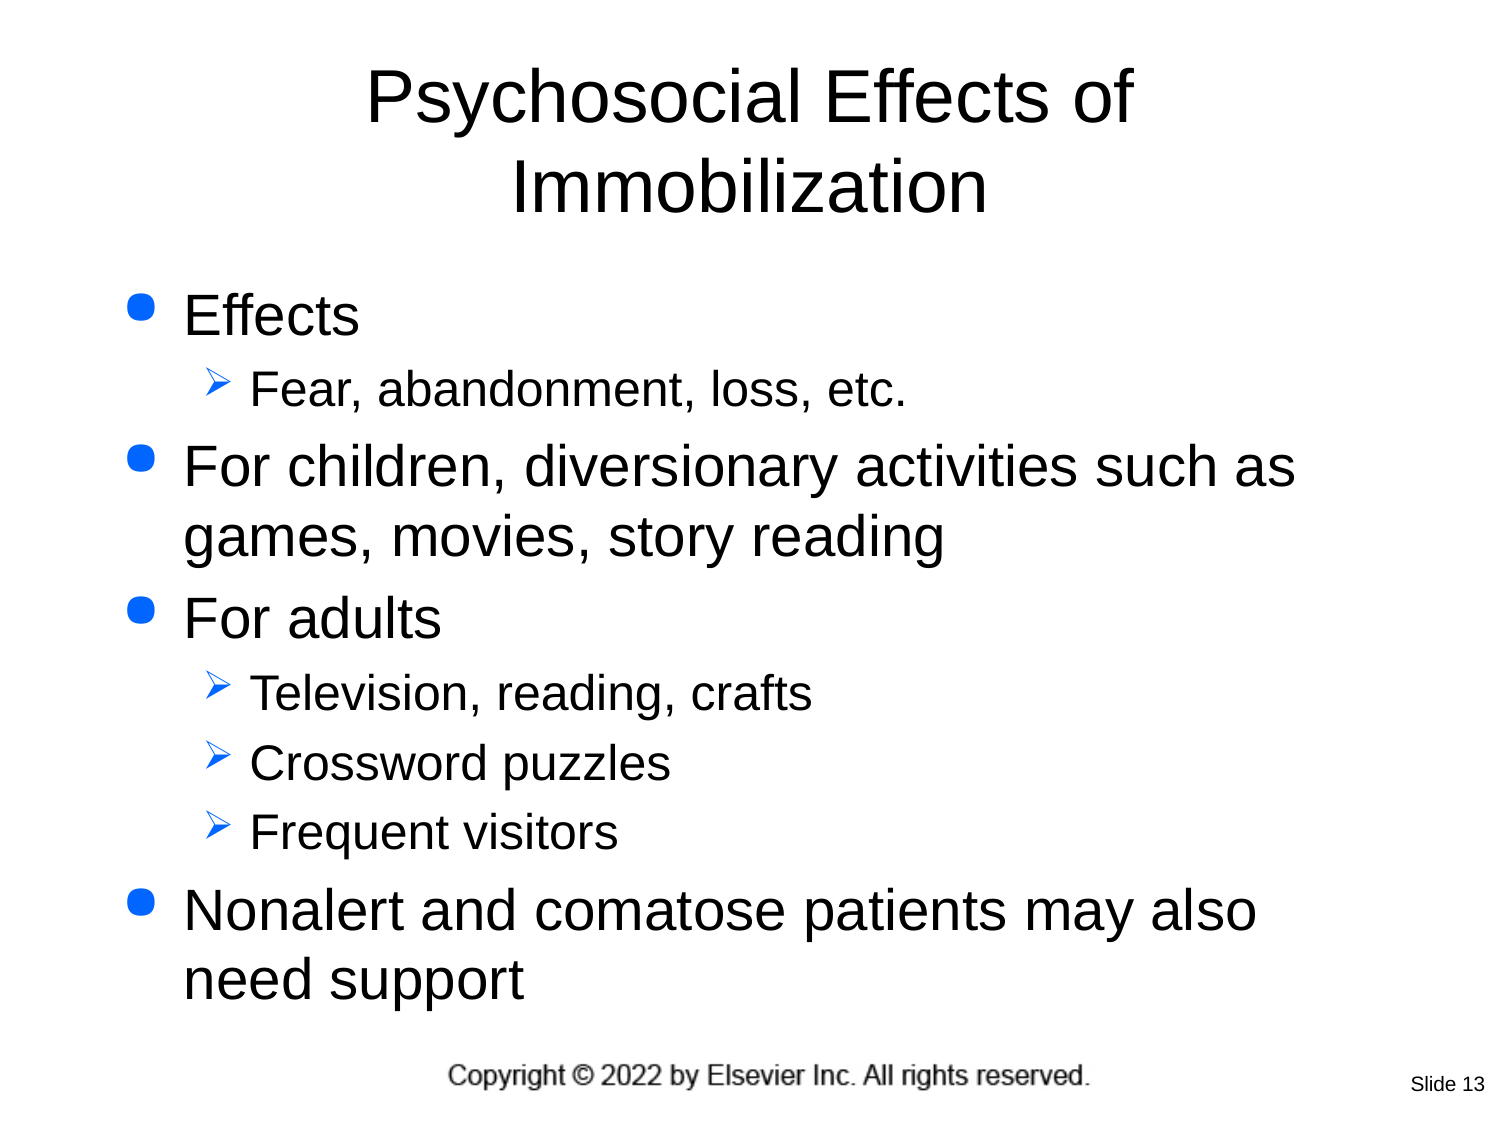

# Psychosocial Effects of Immobilization
Effects
Fear, abandonment, loss, etc.
For children, diversionary activities such as games, movies, story reading
For adults
Television, reading, crafts
Crossword puzzles
Frequent visitors
Nonalert and comatose patients may also need support
Slide 13